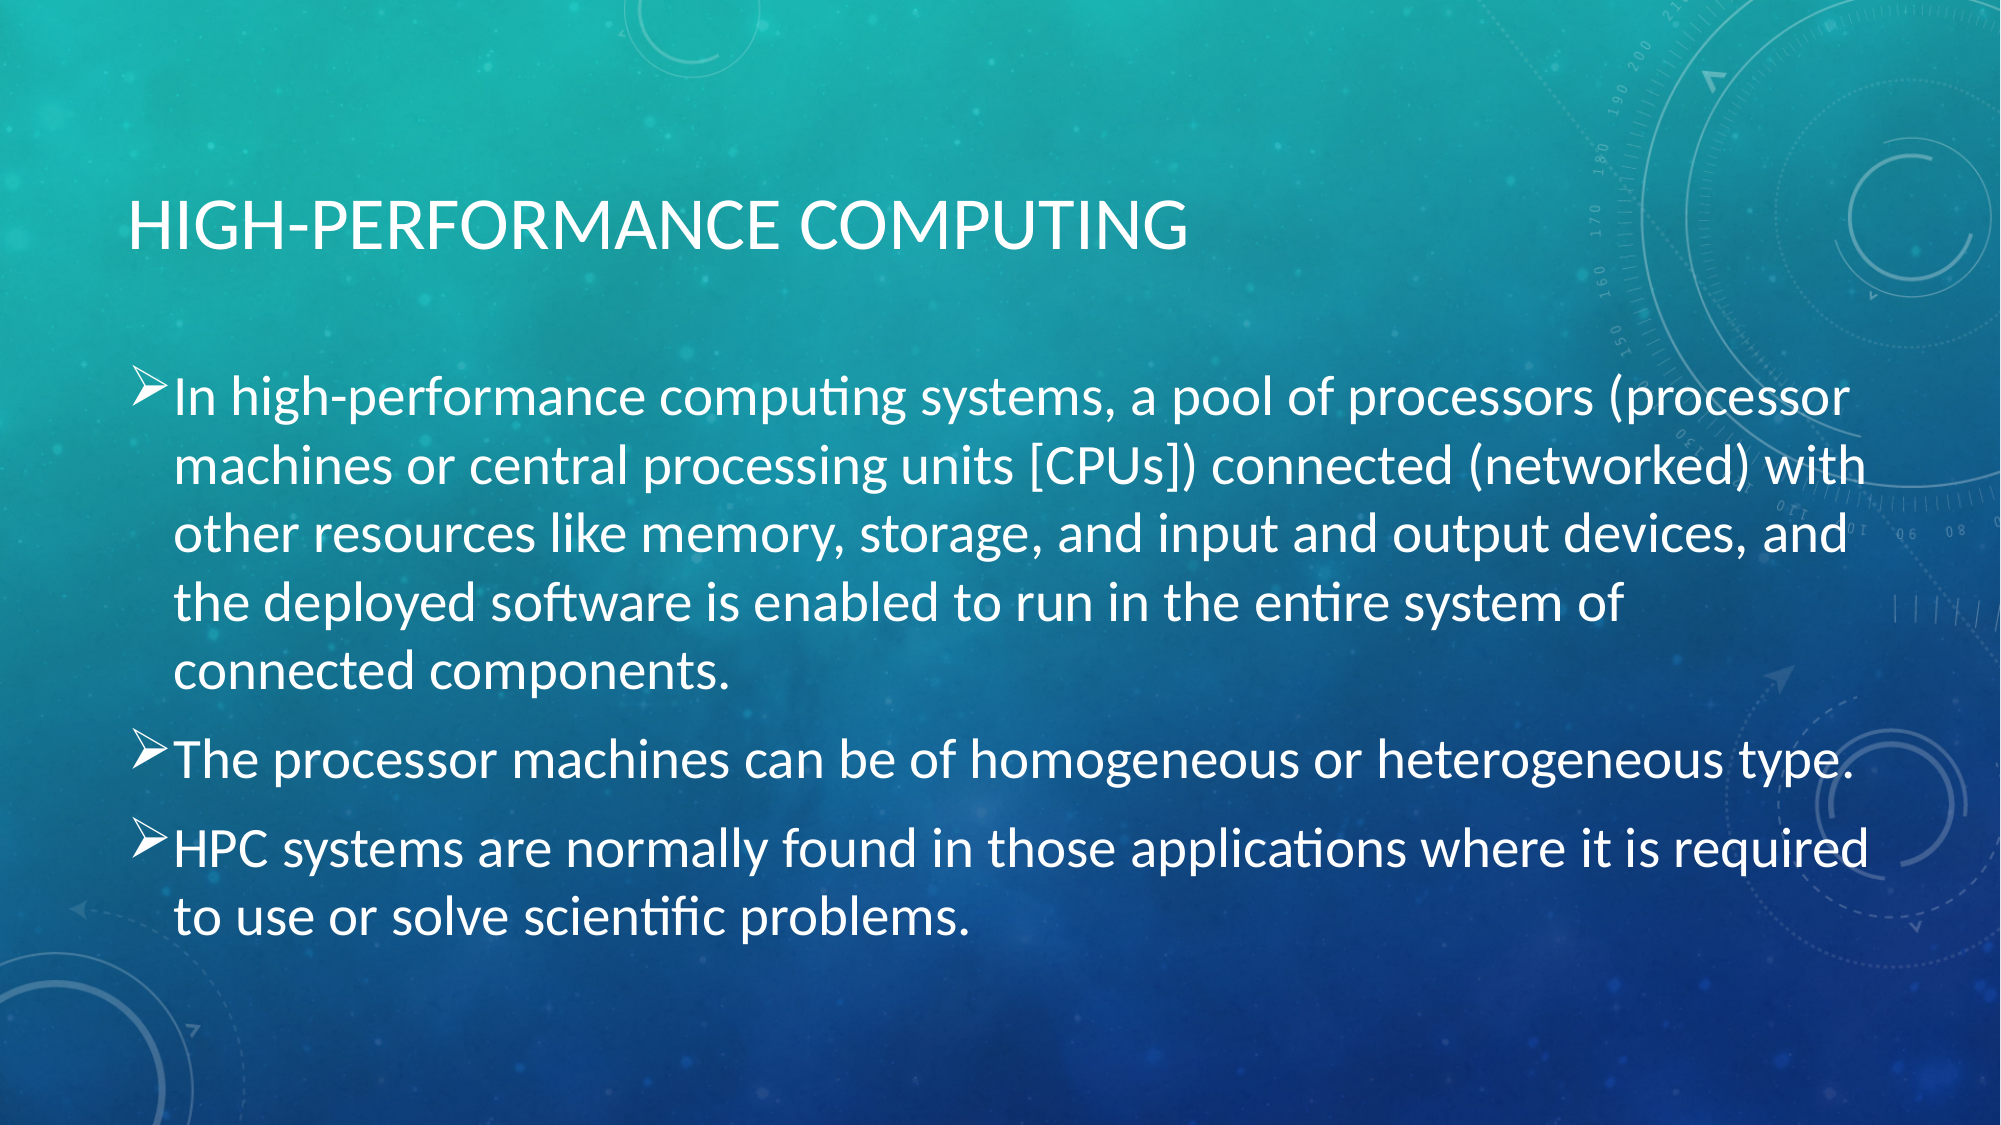

# High-Performance Computing
In high-performance computing systems, a pool of processors (processor machines or central processing units [CPUs]) connected (networked) with other resources like memory, storage, and input and output devices, and the deployed software is enabled to run in the entire system of connected components.
The processor machines can be of homogeneous or heterogeneous type.
HPC systems are normally found in those applications where it is required to use or solve scientific problems.